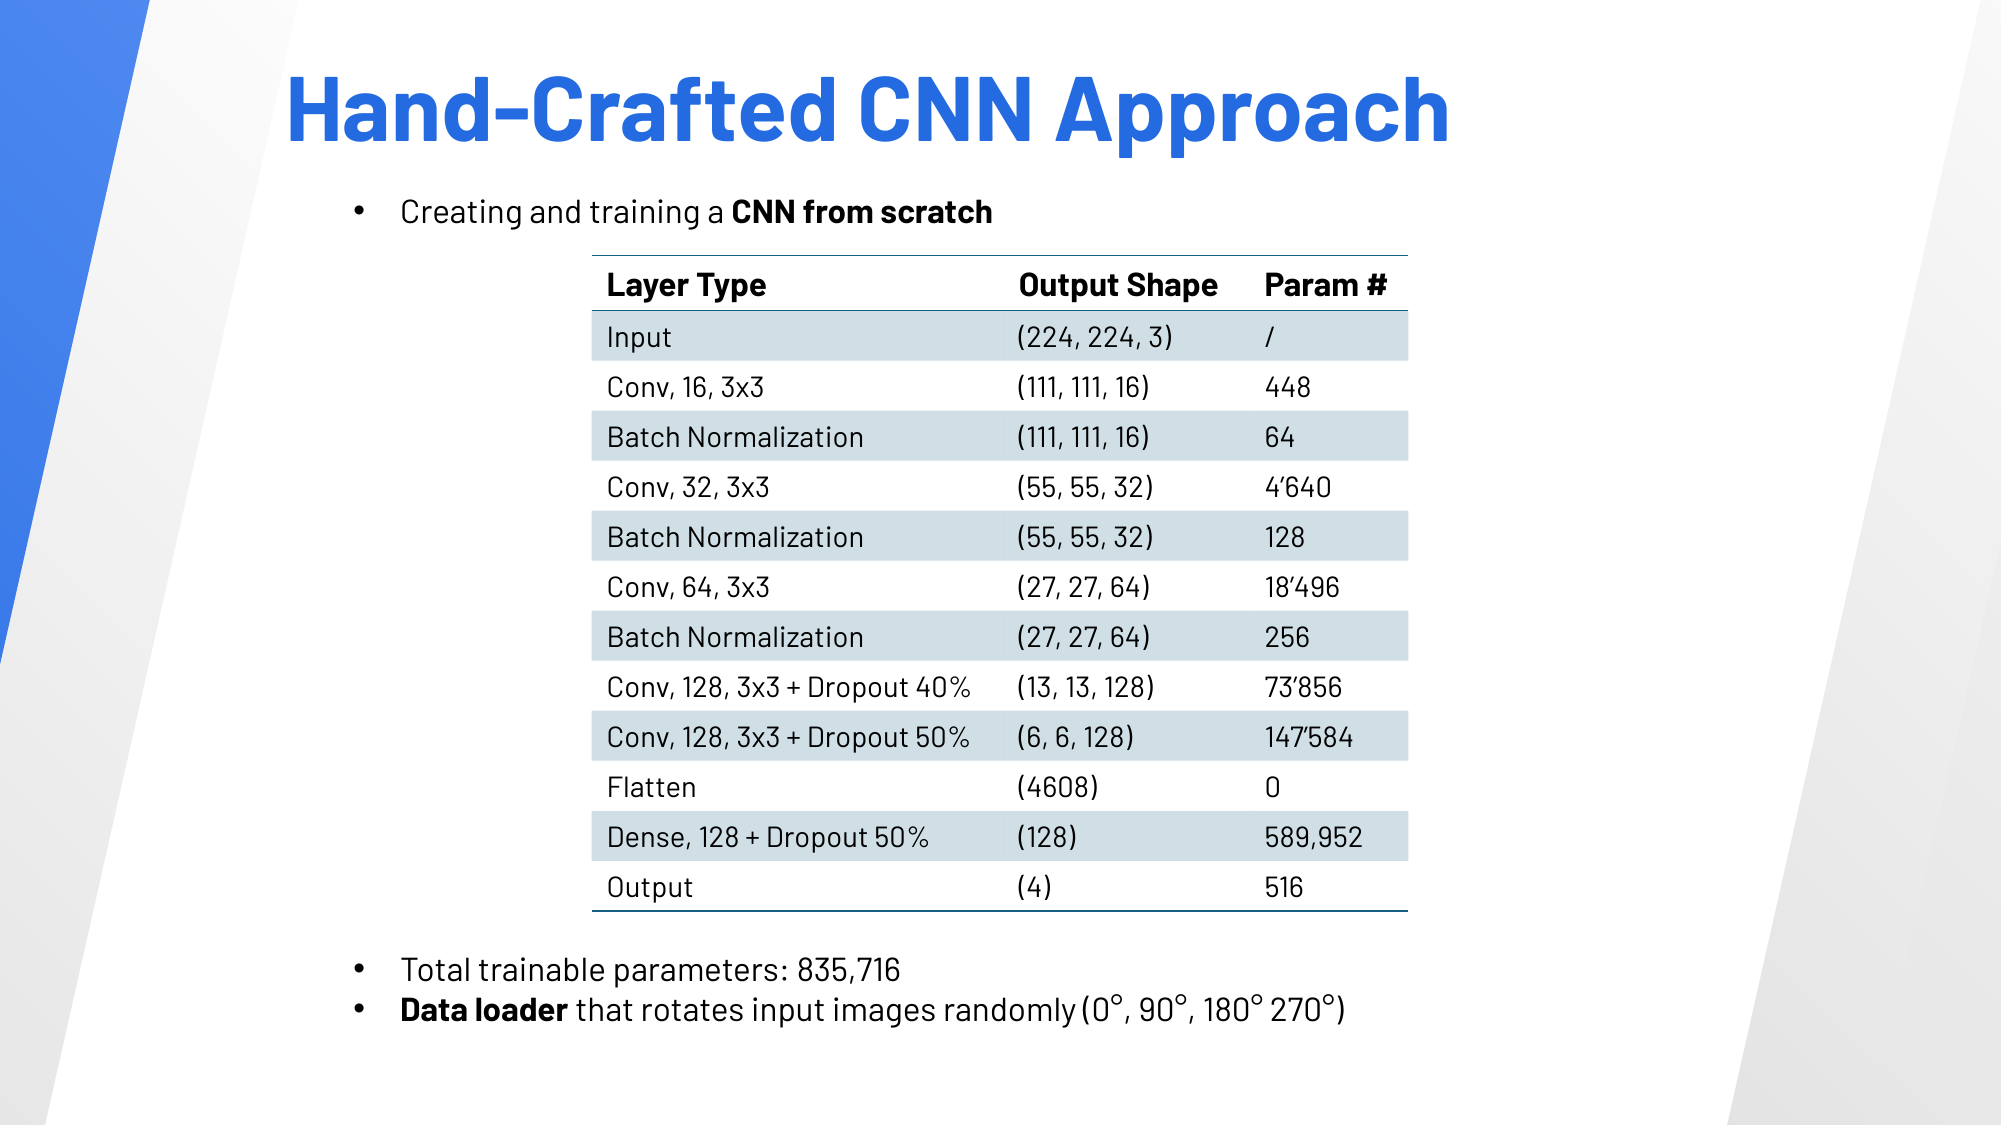

Hand-Crafted CNN Approach
Creating and training a CNN from scratch

Total trainable parameters: 835,716
Data loader that rotates input images randomly (0°, 90°, 180° 270°)
| Layer Type | Output Shape | Param # |
| --- | --- | --- |
| Input | (224, 224, 3) | / |
| Conv, 16, 3x3 | (111, 111, 16) | 448 |
| Batch Normalization | (111, 111, 16) | 64 |
| Conv, 32, 3x3 | (55, 55, 32) | 4’640 |
| Batch Normalization | (55, 55, 32) | 128 |
| Conv, 64, 3x3 | (27, 27, 64) | 18’496 |
| Batch Normalization | (27, 27, 64) | 256 |
| Conv, 128, 3x3 + Dropout 40% | (13, 13, 128) | 73’856 |
| Conv, 128, 3x3 + Dropout 50% | (6, 6, 128) | 147’584 |
| Flatten | (4608) | 0 |
| Dense, 128 + Dropout 50% | (128) | 589,952 |
| Output | (4) | 516 |